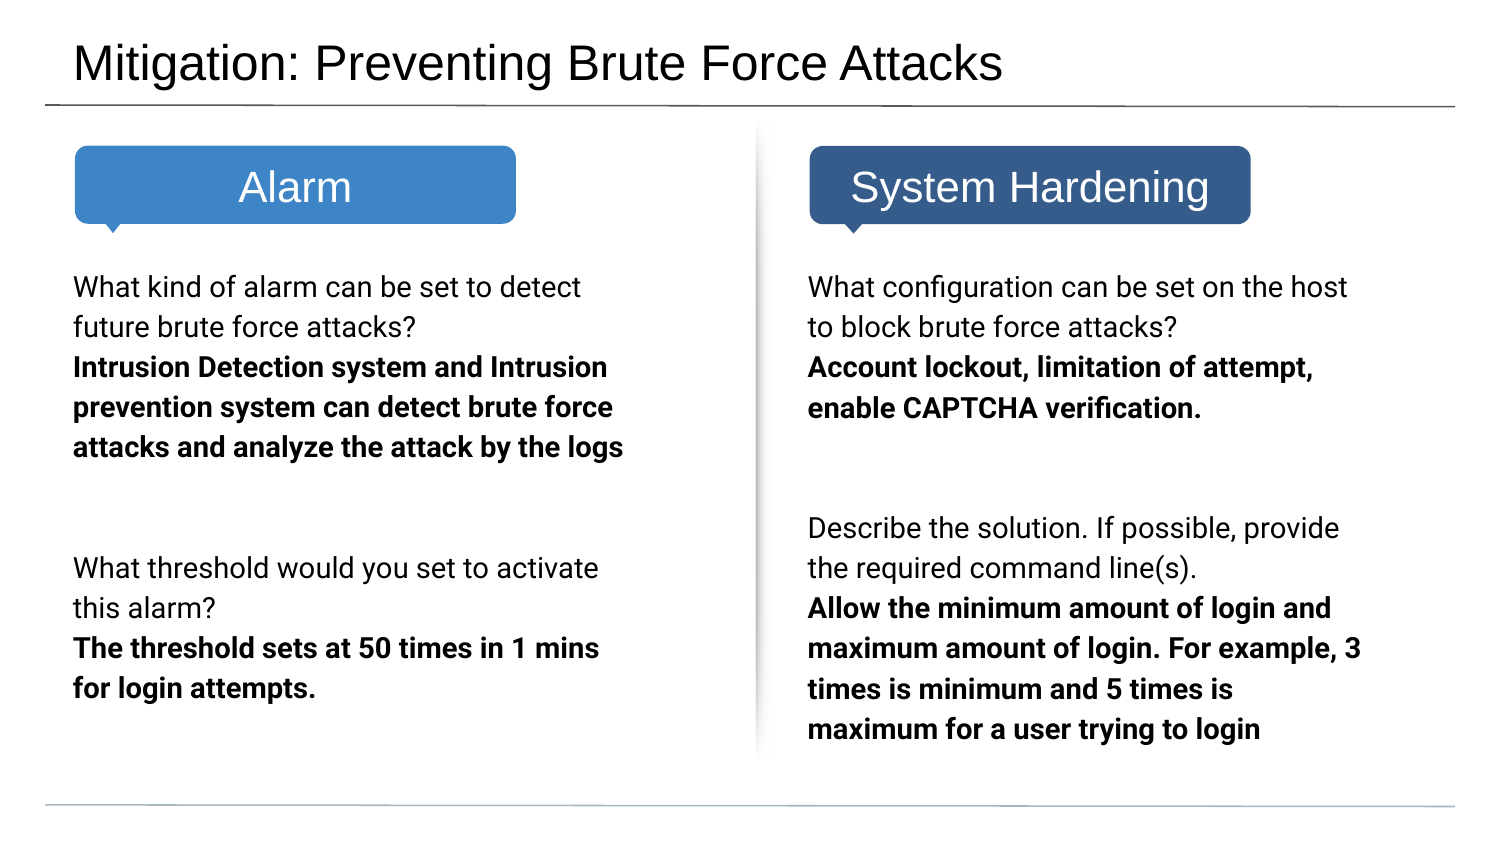

# Mitigation: Preventing Brute Force Attacks
What kind of alarm can be set to detect future brute force attacks?
Intrusion Detection system and Intrusion prevention system can detect brute force attacks and analyze the attack by the logs

What threshold would you set to activate this alarm?
The threshold sets at 50 times in 1 mins for login attempts.
What configuration can be set on the host to block brute force attacks?
Account lockout, limitation of attempt, enable CAPTCHA verification.

Describe the solution. If possible, provide the required command line(s).
Allow the minimum amount of login and maximum amount of login. For example, 3 times is minimum and 5 times is maximum for a user trying to login